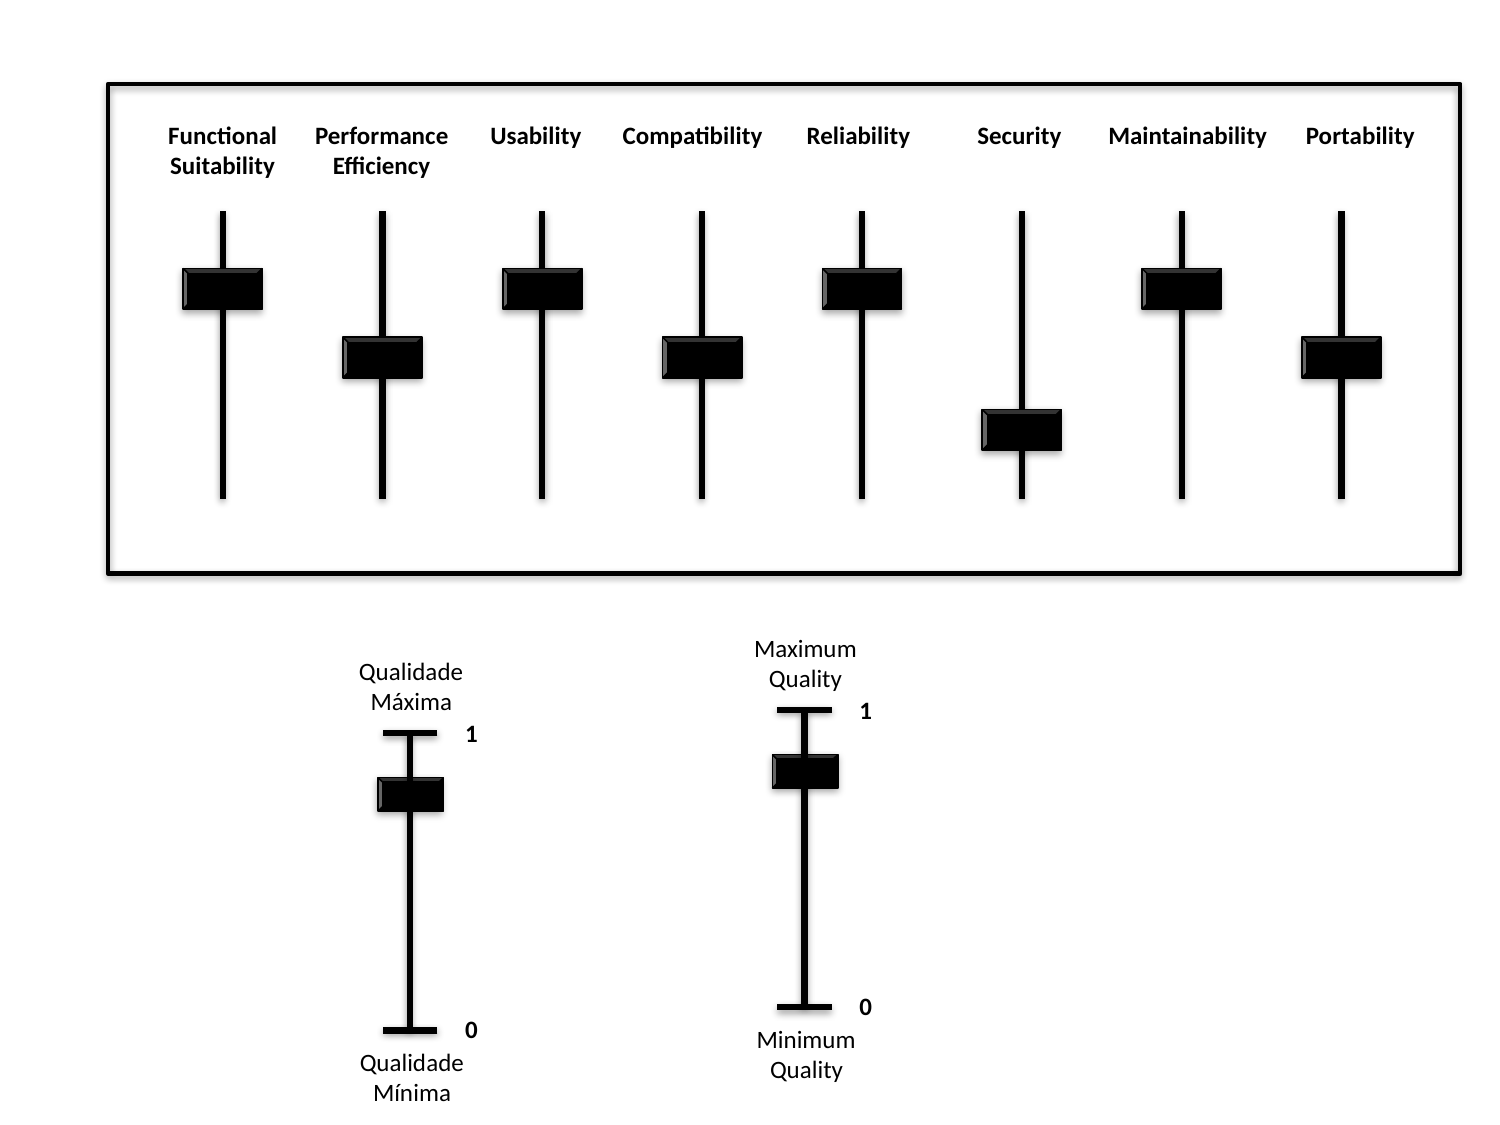

Functional
Suitability
Performance
Efficiency
Usability
Compatibility
Reliability
Security
Maintainability
Portability

Maximum
Quality
Minimum
Quality
1

0
Qualidade
Máxima
Qualidade
Mínima
1

0